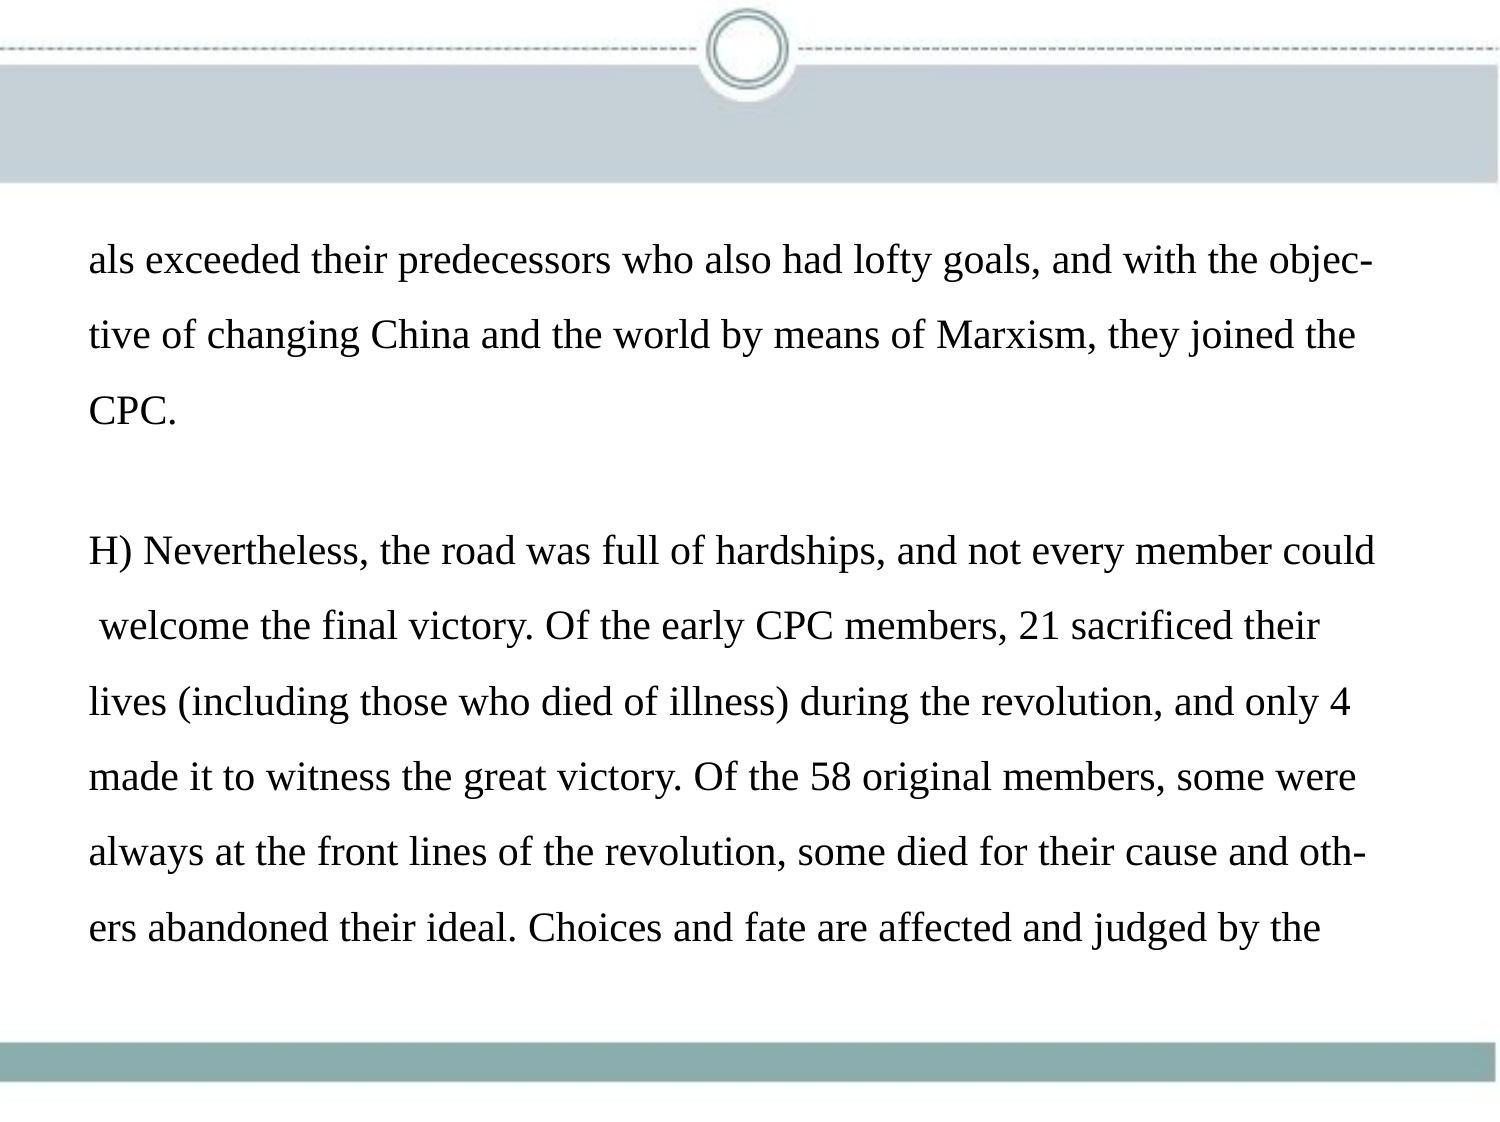

als exceeded their predecessors who also had lofty goals, and with the objec-
tive of changing China and the world by means of Marxism, they joined the
CPC.
H) Nevertheless, the road was full of hardships, and not every member could
 welcome the final victory. Of the early CPC members, 21 sacrificed their
lives (including those who died of illness) during the revolution, and only 4
made it to witness the great victory. Of the 58 original members, some were
always at the front lines of the revolution, some died for their cause and oth-
ers abandoned their ideal. Choices and fate are affected and judged by the